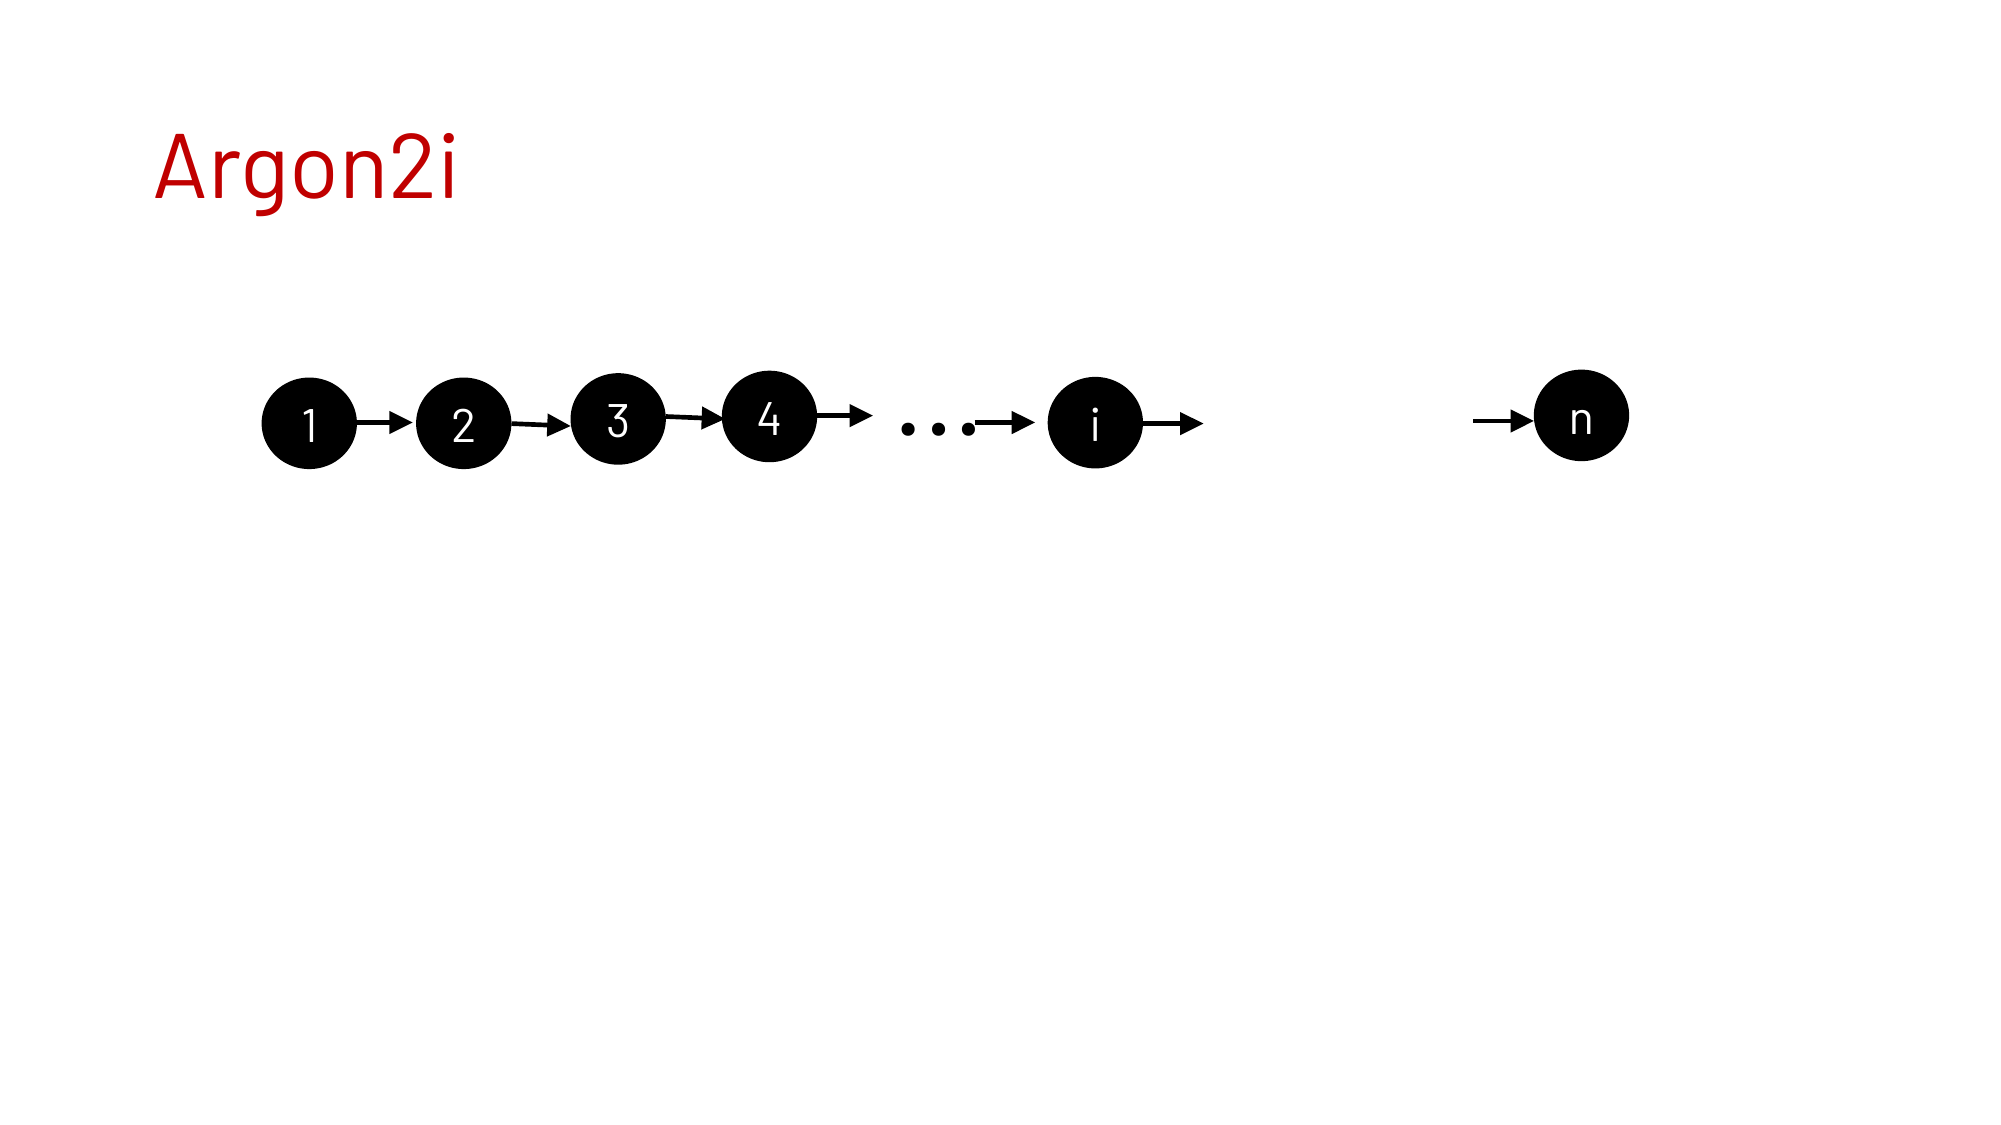

# Argon2i
…
n
4
3
i
1
2